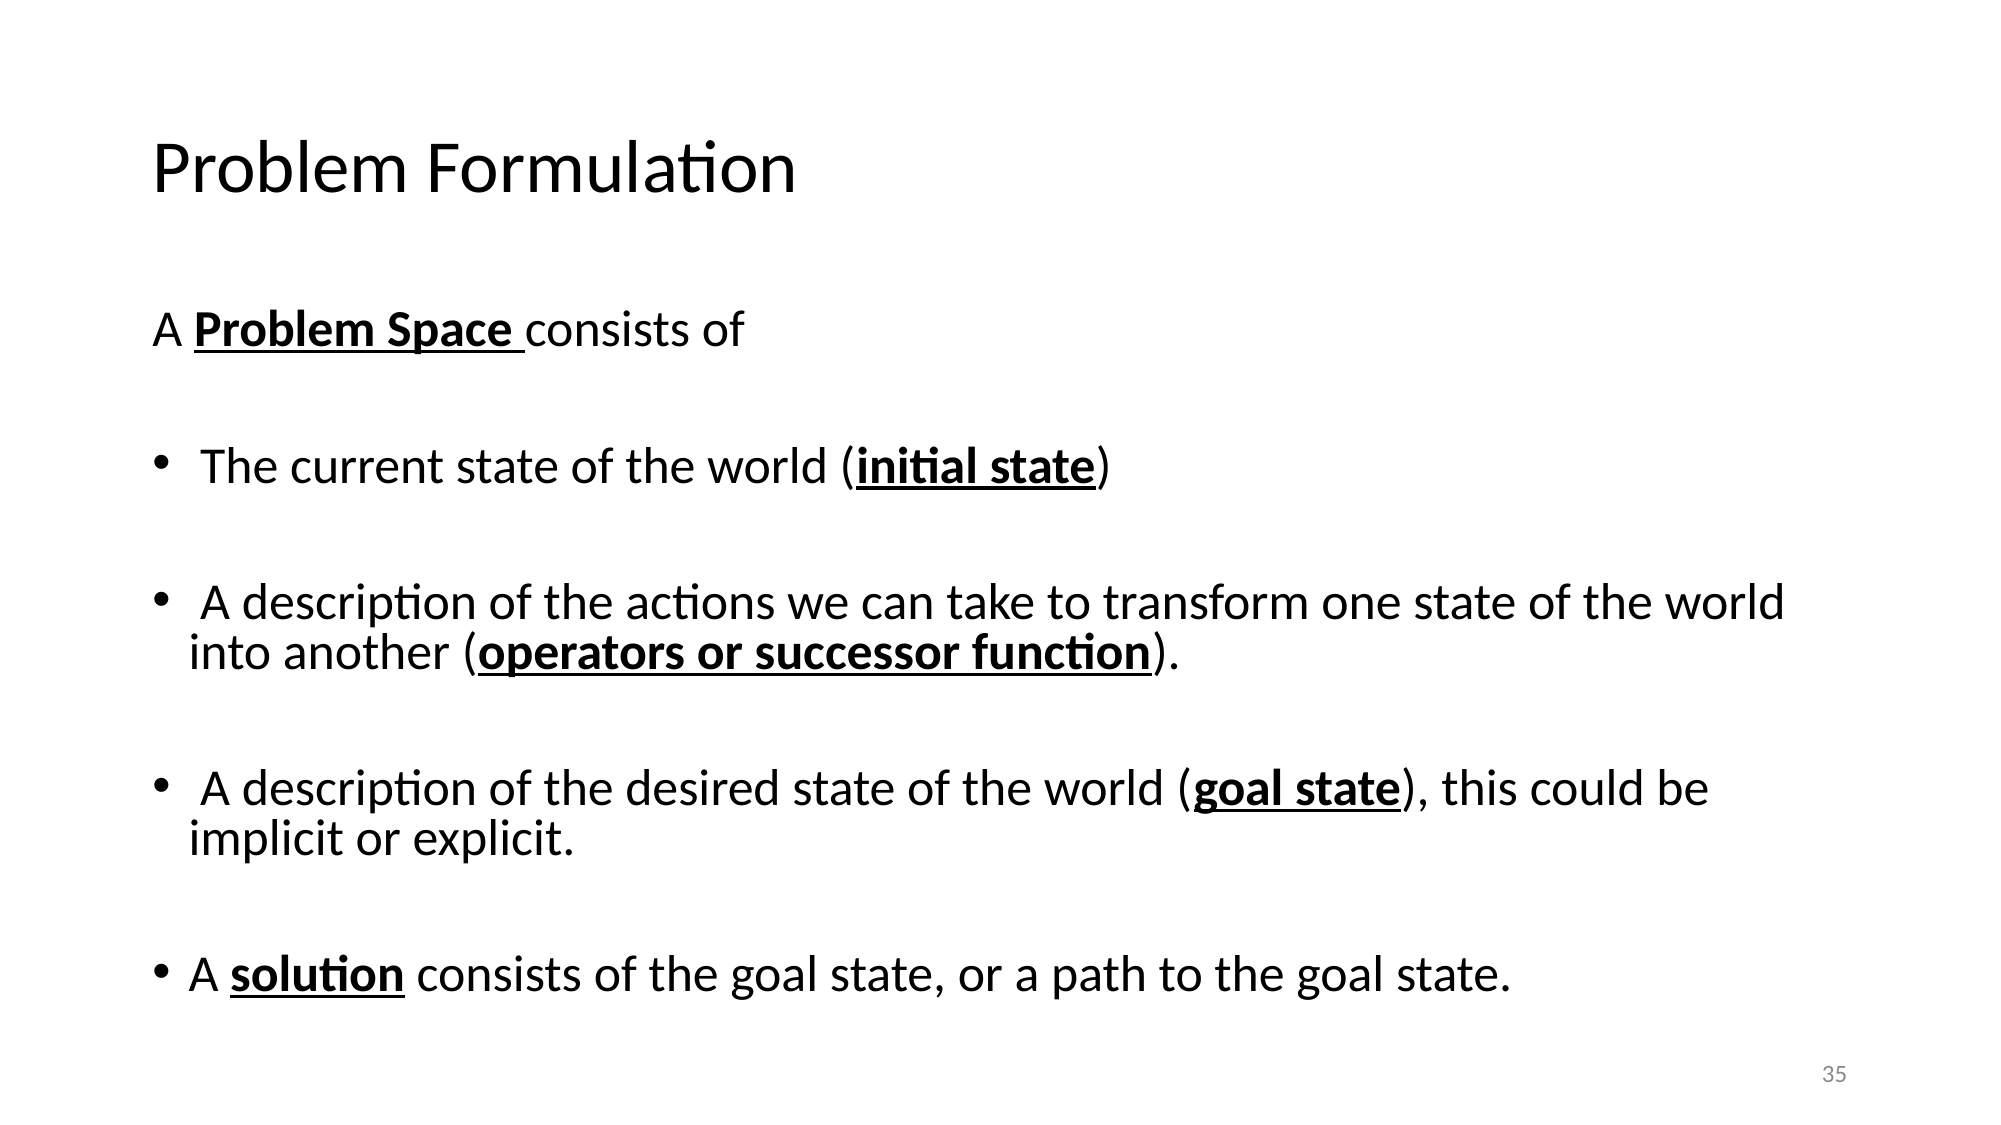

# Problem Formulation
A Problem Space consists of

 The current state of the world (initial state)

 A description of the actions we can take to transform one state of the world into another (operators or successor function).

 A description of the desired state of the world (goal state), this could be implicit or explicit.

A solution consists of the goal state, or a path to the goal state.

35